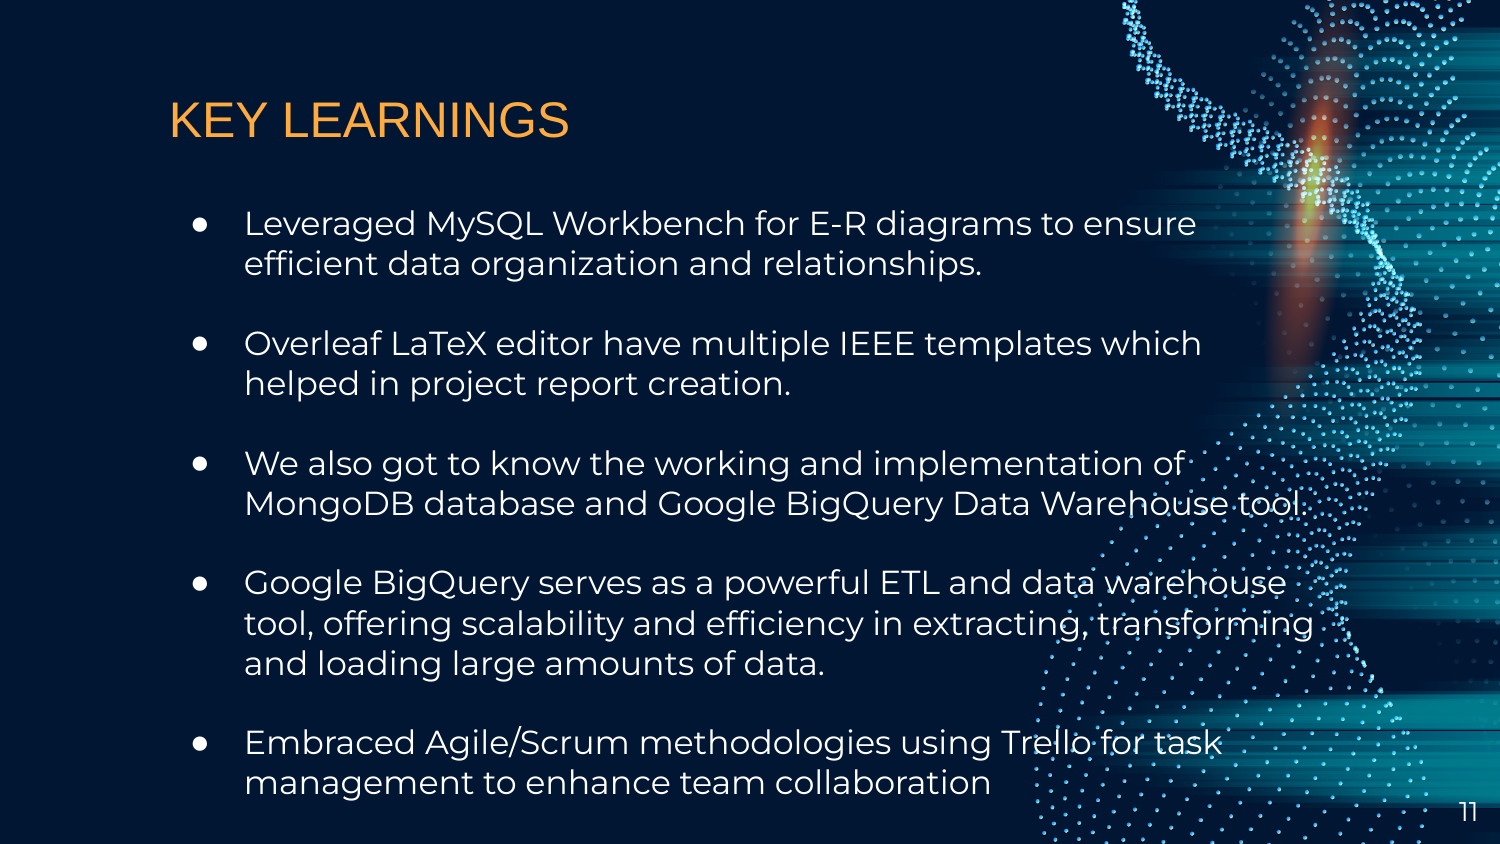

# KEY LEARNINGS
Leveraged MySQL Workbench for E-R diagrams to ensure efficient data organization and relationships.

Overleaf LaTeX editor have multiple IEEE templates which helped in project report creation.

We also got to know the working and implementation of MongoDB database and Google BigQuery Data Warehouse tool.

Google BigQuery serves as a powerful ETL and data warehouse tool, offering scalability and efficiency in extracting, transforming and loading large amounts of data.

Embraced Agile/Scrum methodologies using Trello for task management to enhance team collaboration

11